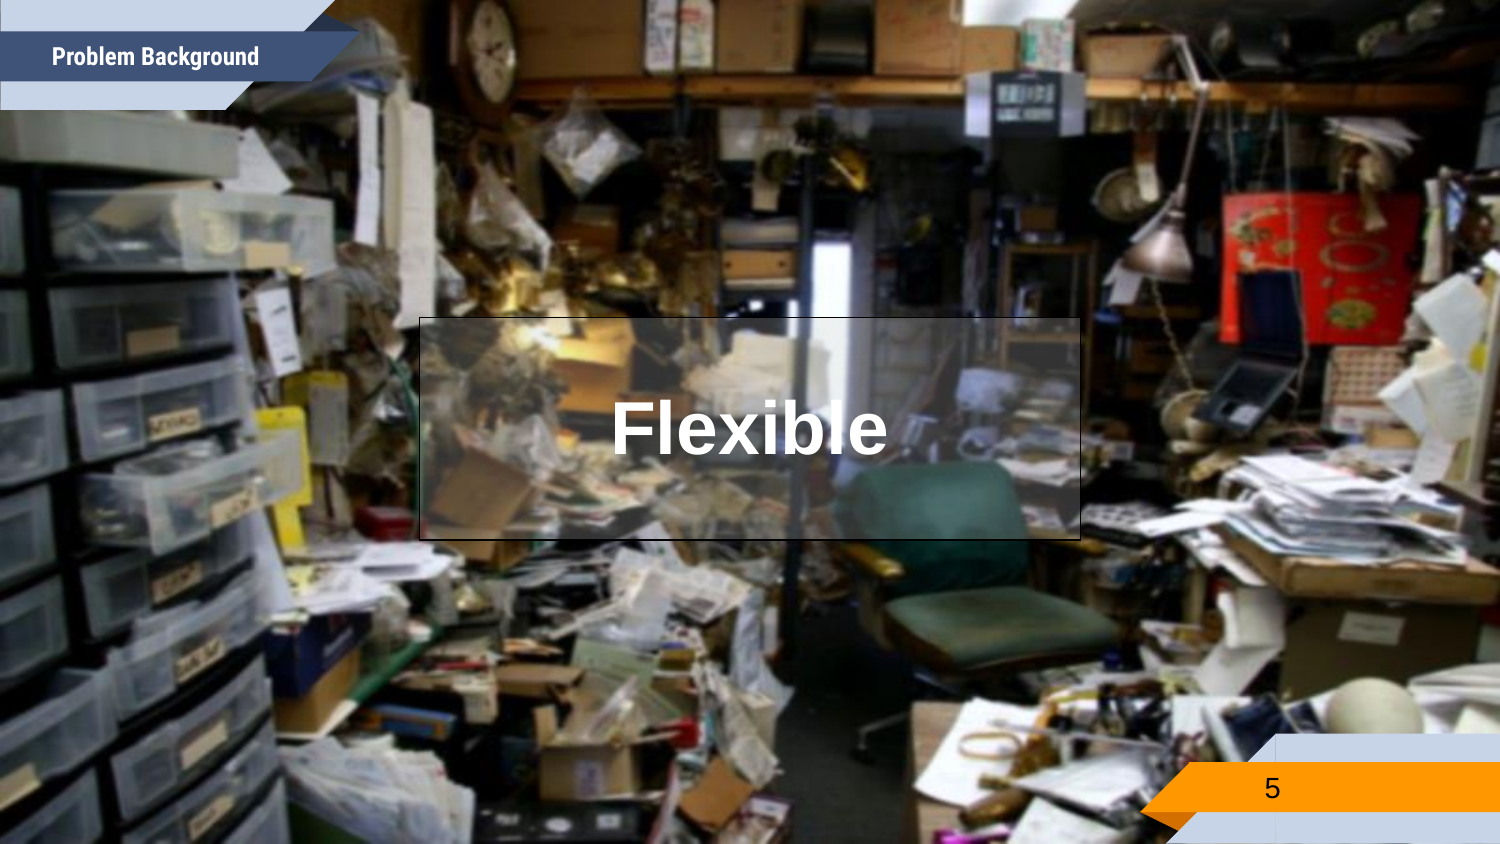

Problem Background
| Flexible |
| --- |
5